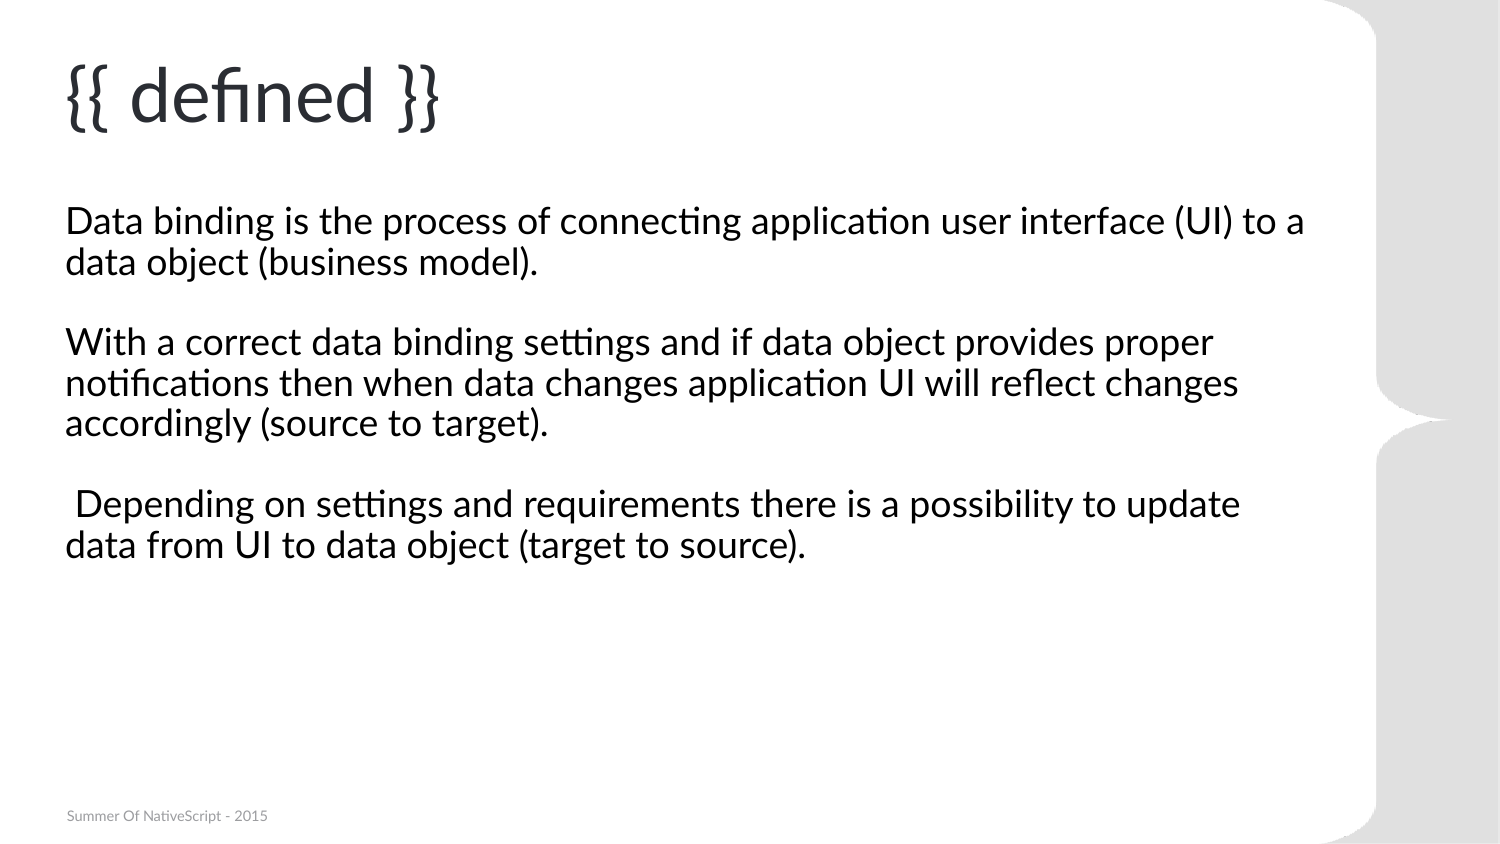

# {{ defined }}
Data binding is the process of connecting application user interface (UI) to a data object (business model).

With a correct data binding settings and if data object provides proper notifications then when data changes application UI will reflect changes accordingly (source to target).

 Depending on settings and requirements there is a possibility to update data from UI to data object (target to source).